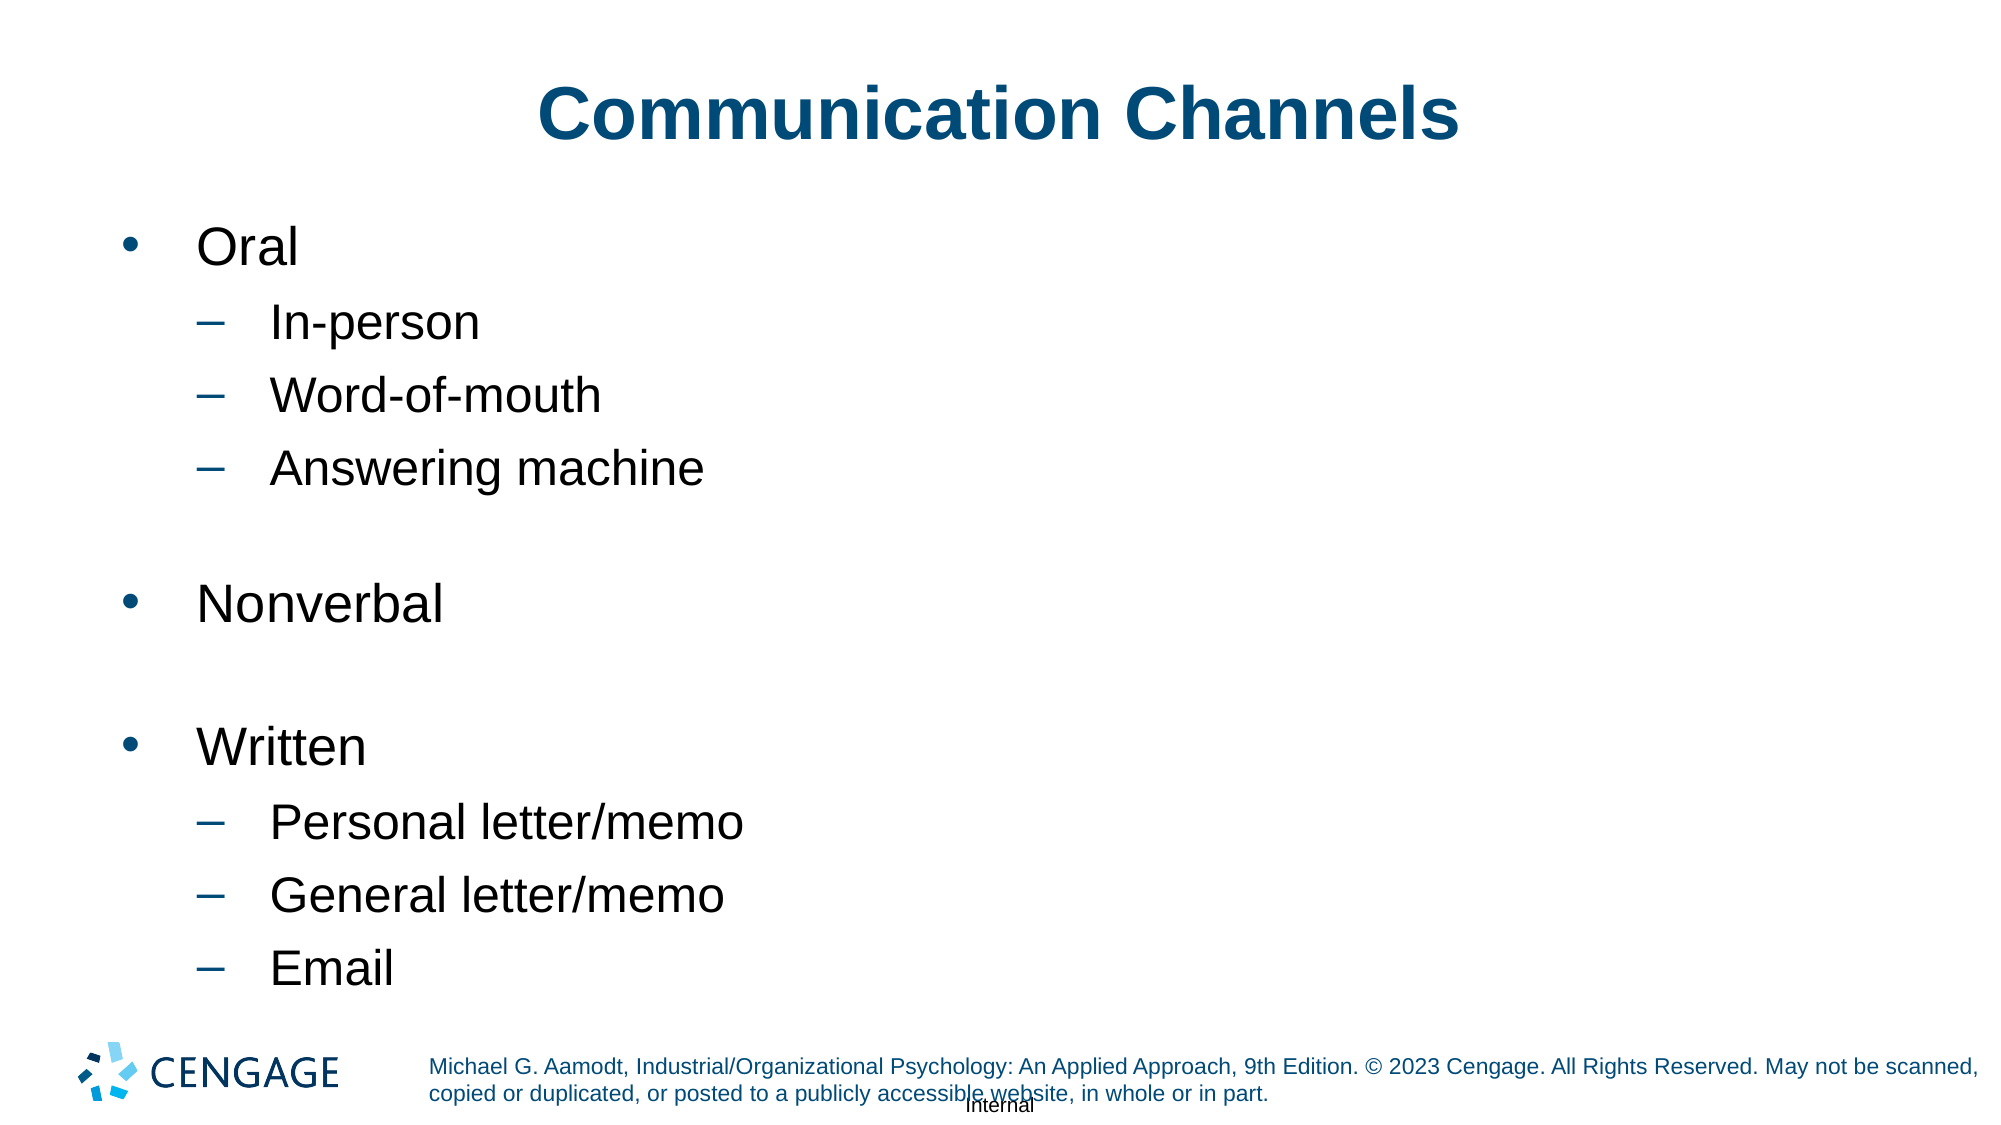

# Communication Channels
Oral
In-person
Word-of-mouth
Answering machine
Nonverbal
Written
Personal letter/memo
General letter/memo
Email